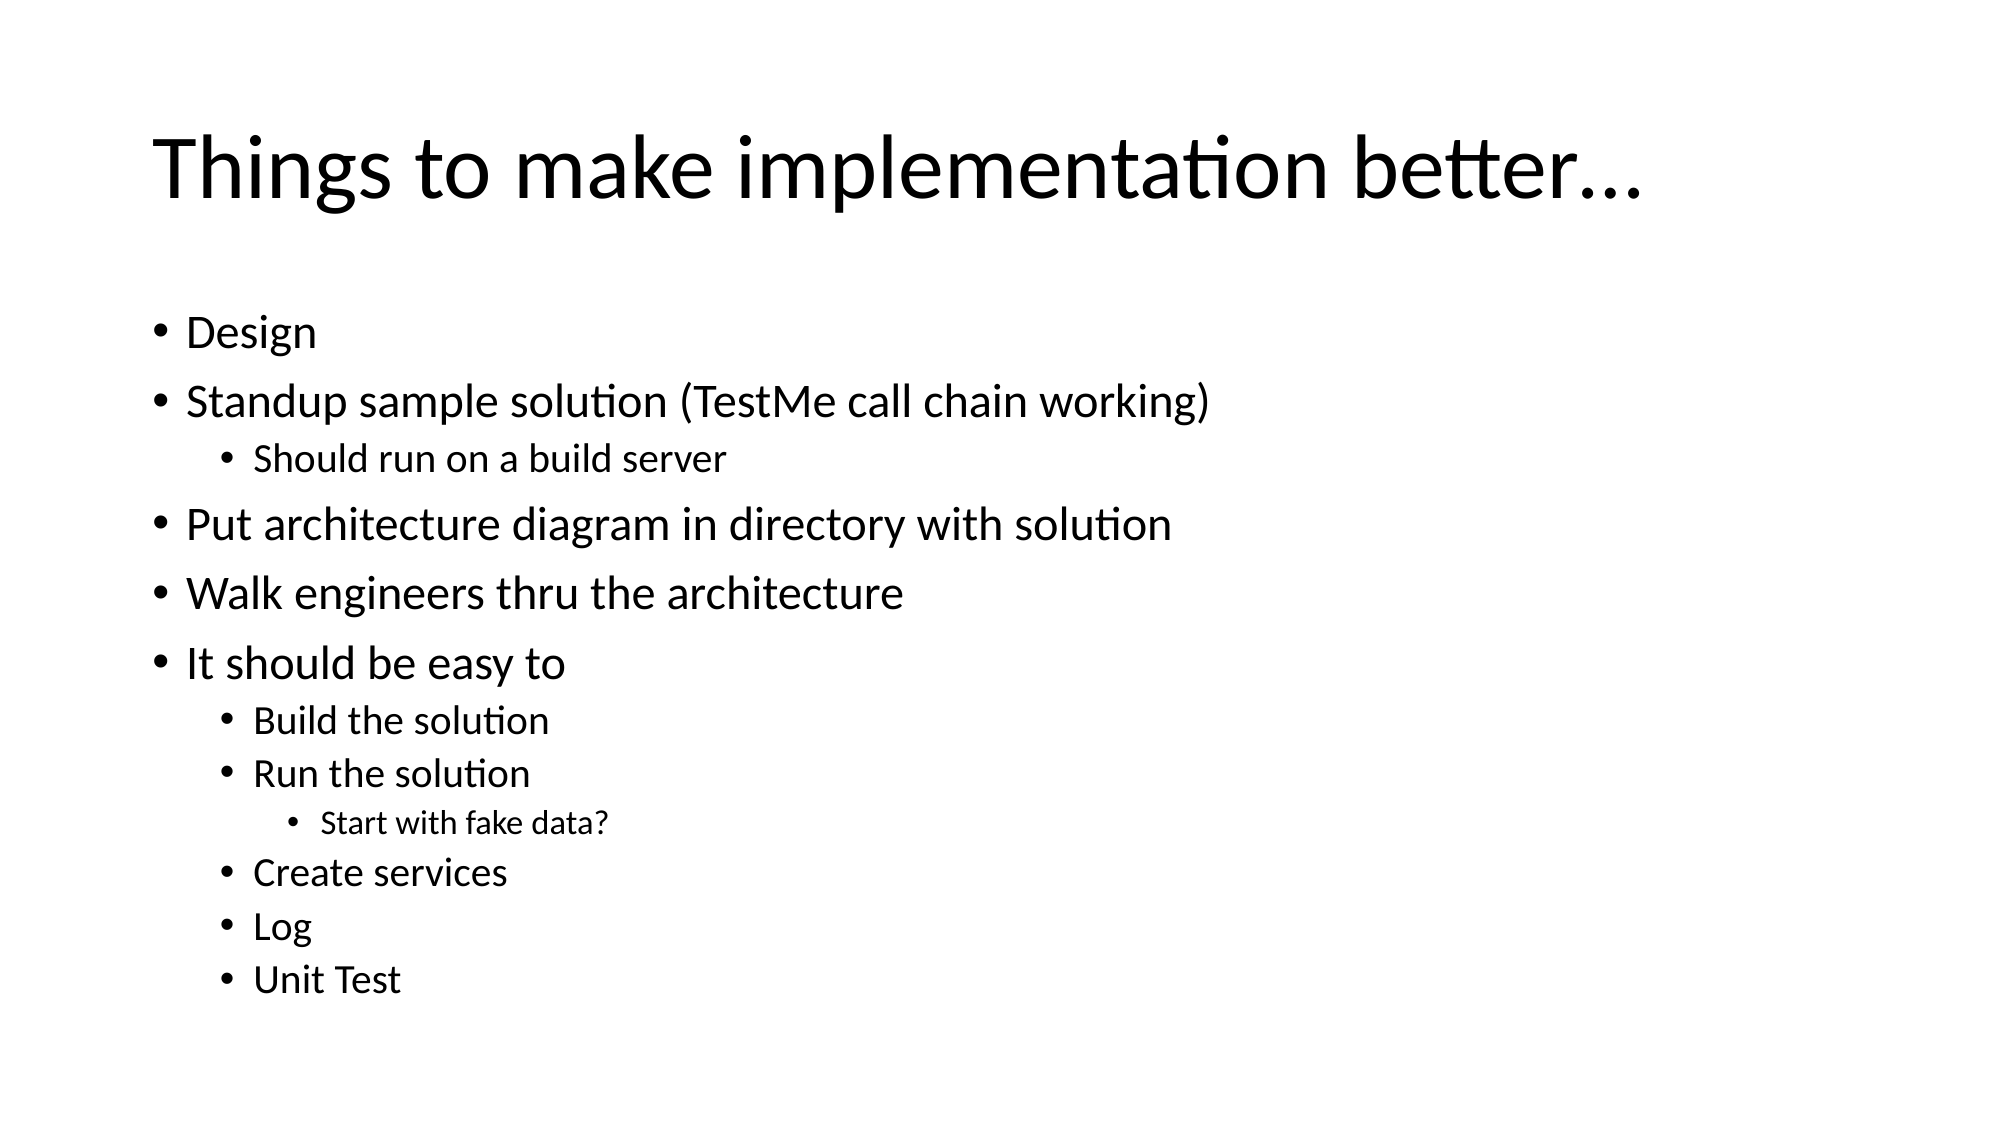

# Things to make implementation better…
Design
Standup sample solution (TestMe call chain working)
Should run on a build server
Put architecture diagram in directory with solution
Walk engineers thru the architecture
It should be easy to
Build the solution
Run the solution
Start with fake data?
Create services
Log
Unit Test